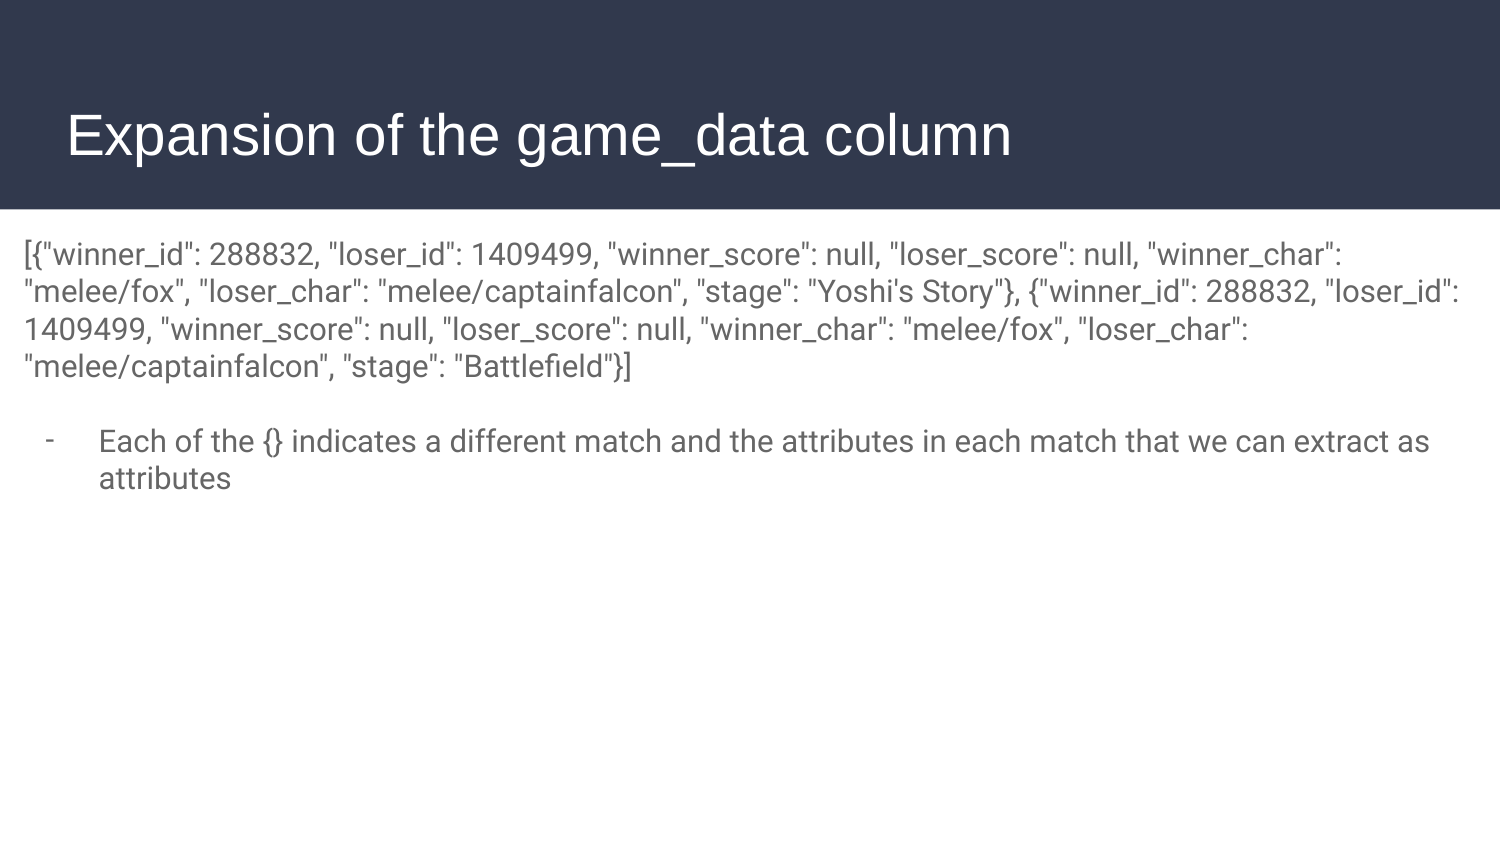

# Expansion of the game_data column
[{"winner_id": 288832, "loser_id": 1409499, "winner_score": null, "loser_score": null, "winner_char": "melee/fox", "loser_char": "melee/captainfalcon", "stage": "Yoshi's Story"}, {"winner_id": 288832, "loser_id": 1409499, "winner_score": null, "loser_score": null, "winner_char": "melee/fox", "loser_char": "melee/captainfalcon", "stage": "Battlefield"}]

Each of the {} indicates a different match and the attributes in each match that we can extract as attributes